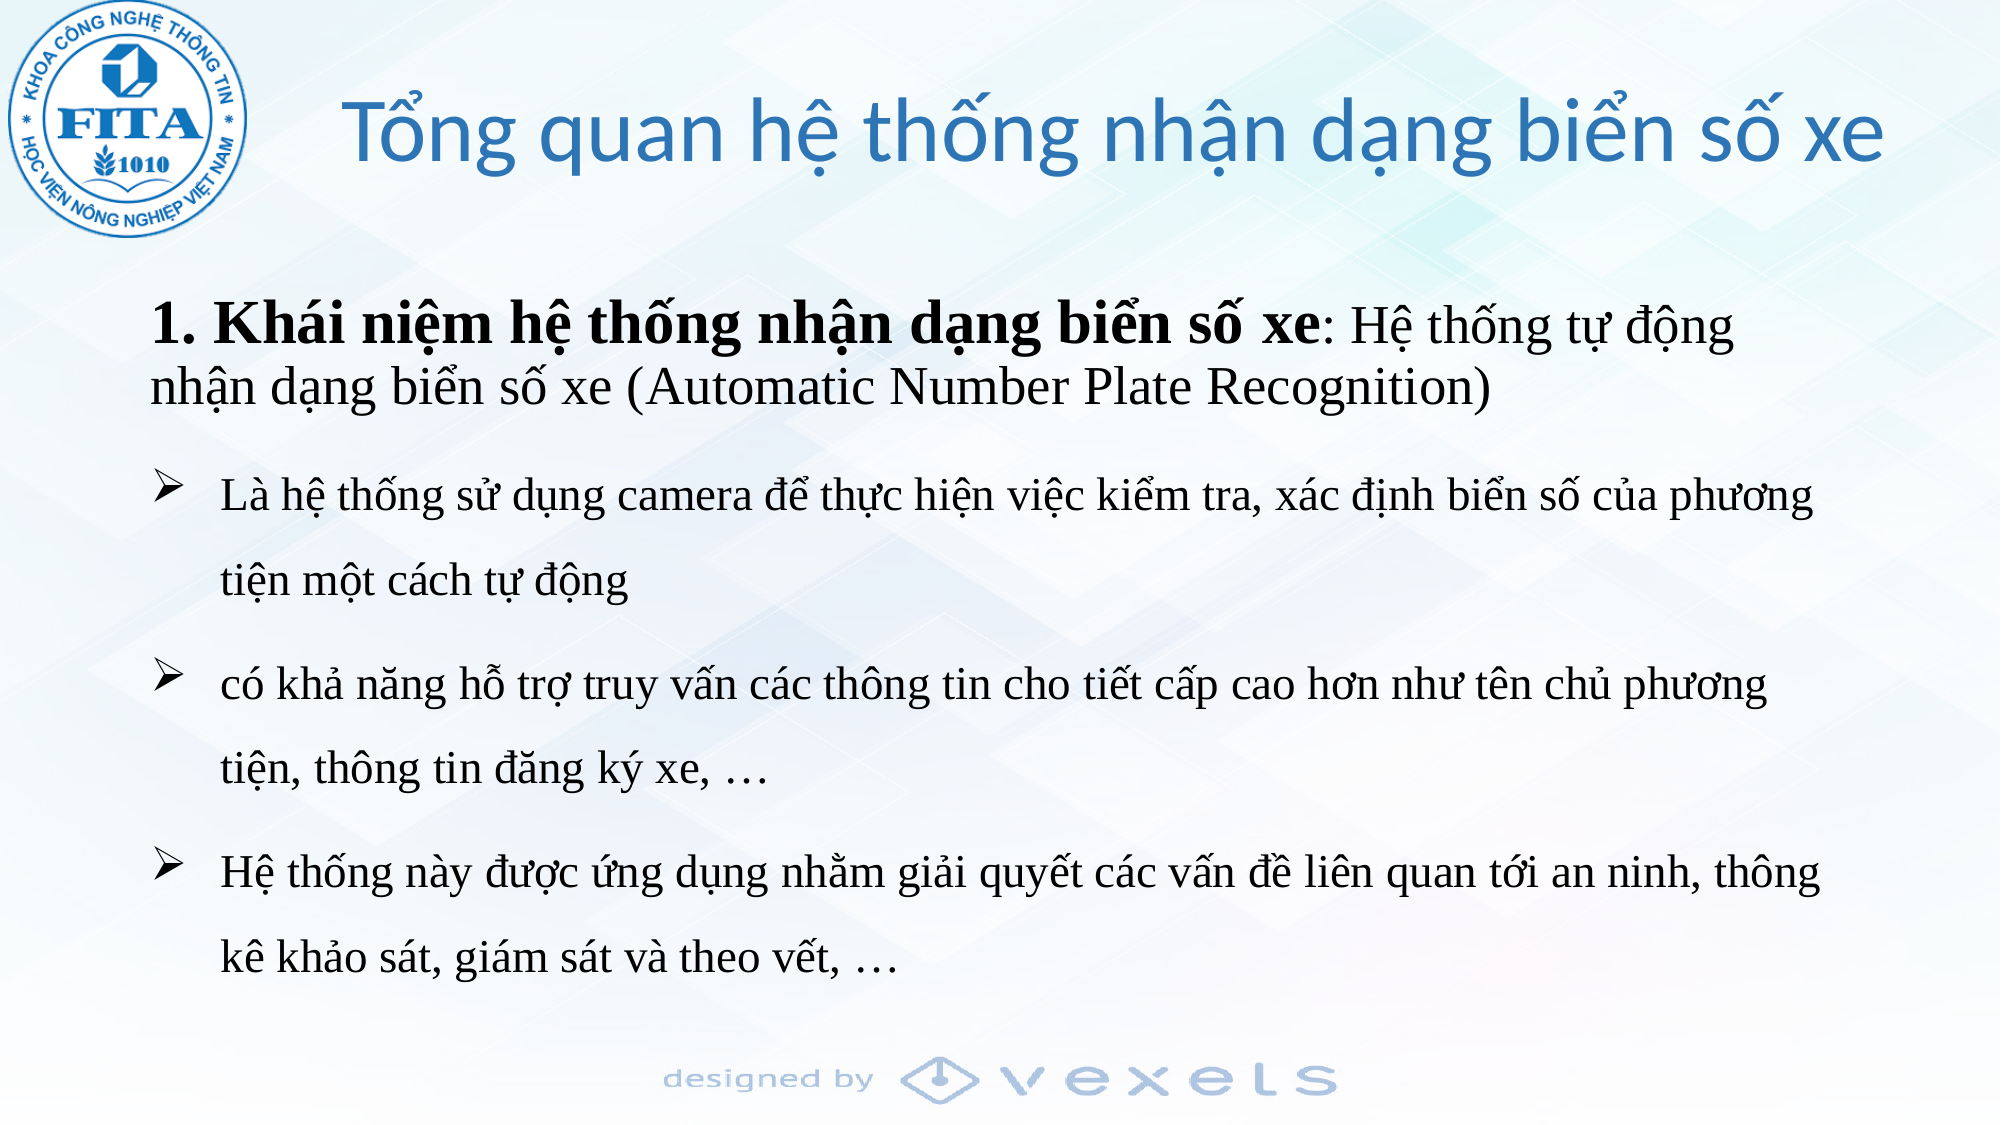

# Tổng quan hệ thống nhận dạng biển số xe
1. Khái niệm hệ thống nhận dạng biển số xe: Hệ thống tự động nhận dạng biển số xe (Automatic Number Plate Recognition)
Là hệ thống sử dụng camera để thực hiện việc kiểm tra, xác định biển số của phương tiện một cách tự động
có khả năng hỗ trợ truy vấn các thông tin cho tiết cấp cao hơn như tên chủ phương tiện, thông tin đăng ký xe, …
Hệ thống này được ứng dụng nhằm giải quyết các vấn đề liên quan tới an ninh, thông kê khảo sát, giám sát và theo vết, …